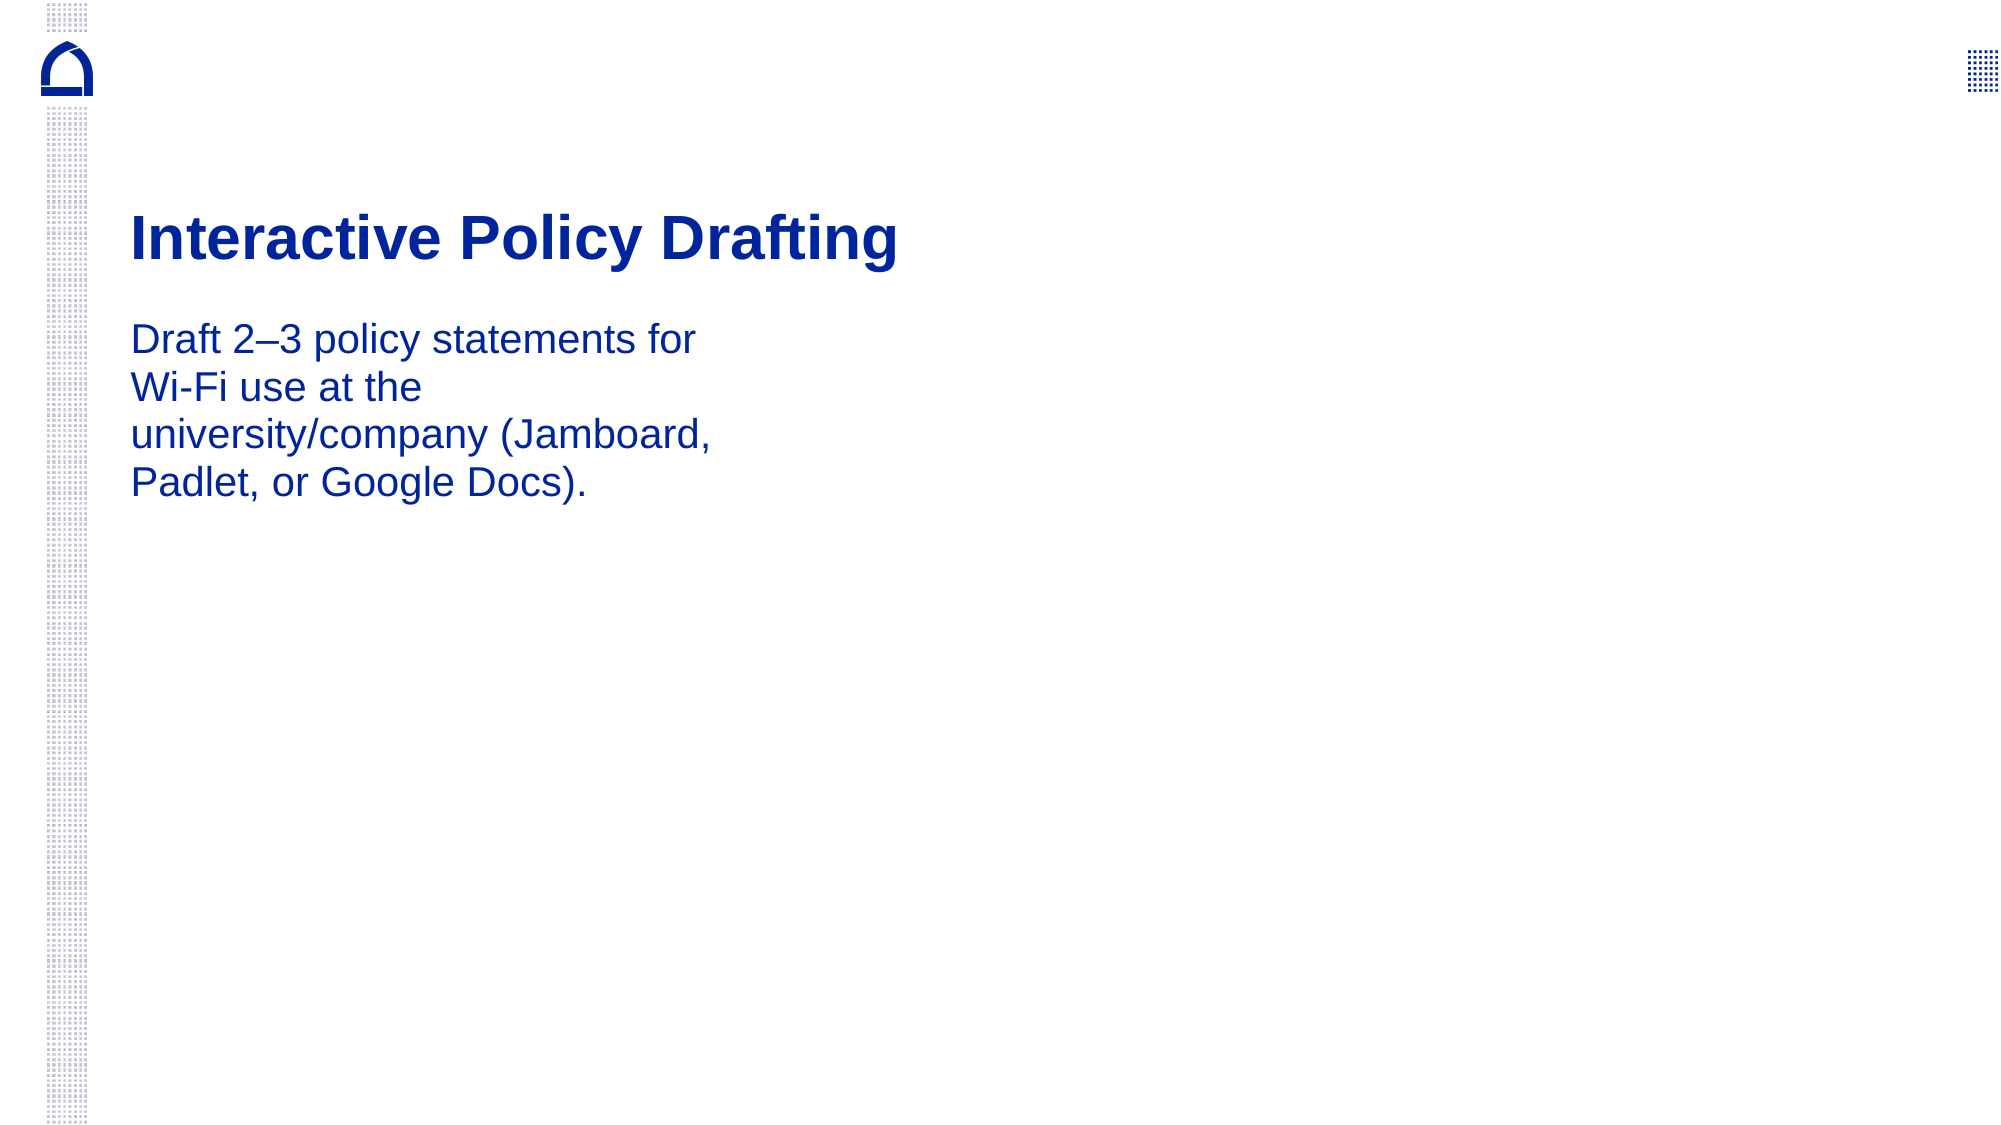

# Interactive Policy Drafting
Draft 2–3 policy statements for Wi-Fi use at the university/company (Jamboard, Padlet, or Google Docs).